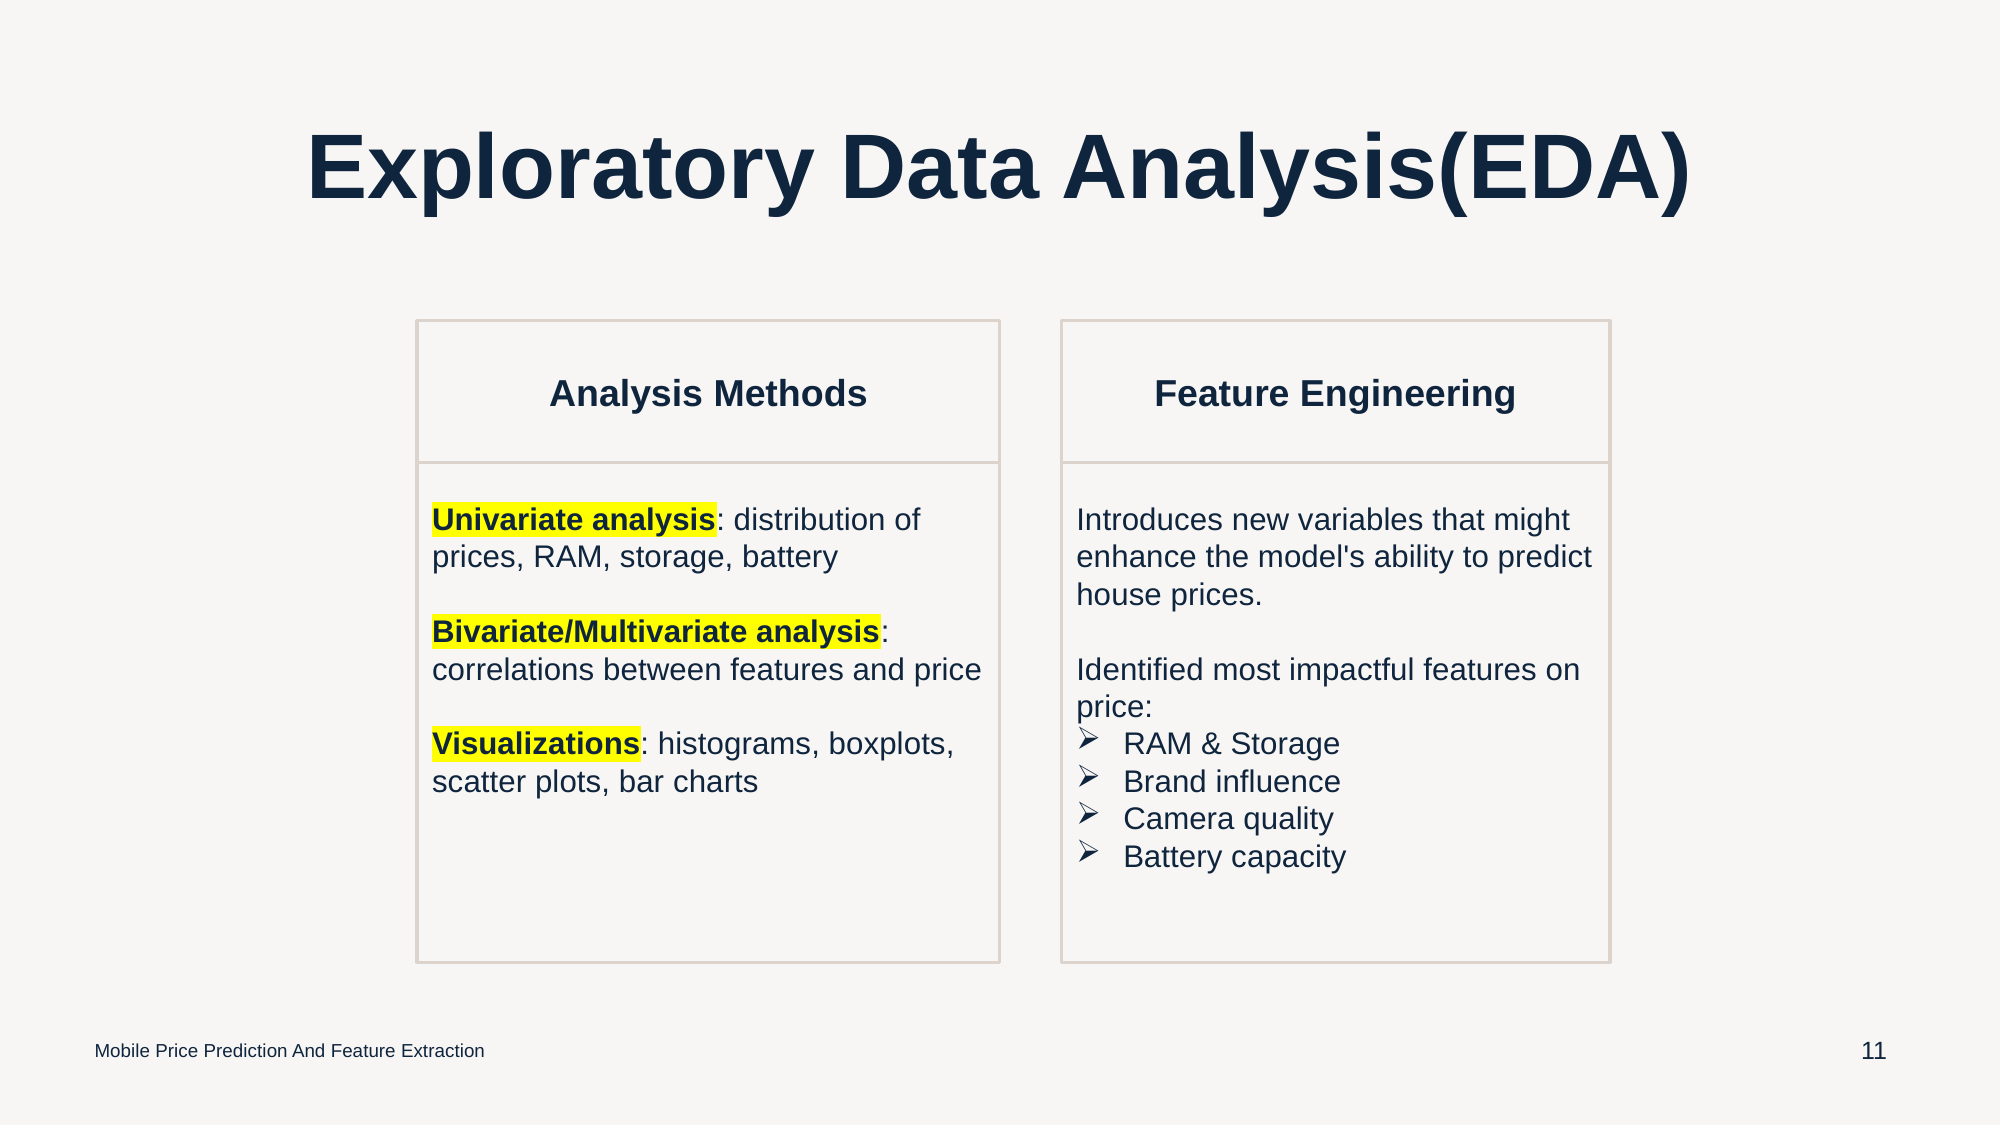

# Exploratory Data Analysis(EDA)
Analysis Methods
Feature Engineering
Introduces new variables that might enhance the model's ability to predict house prices.

Identified most impactful features on price:
RAM & Storage
Brand influence
Camera quality
Battery capacity

Univariate analysis: distribution of prices, RAM, storage, battery

Bivariate/Multivariate analysis: correlations between features and price

Visualizations: histograms, boxplots, scatter plots, bar charts
Mobile Price Prediction And Feature Extraction
11